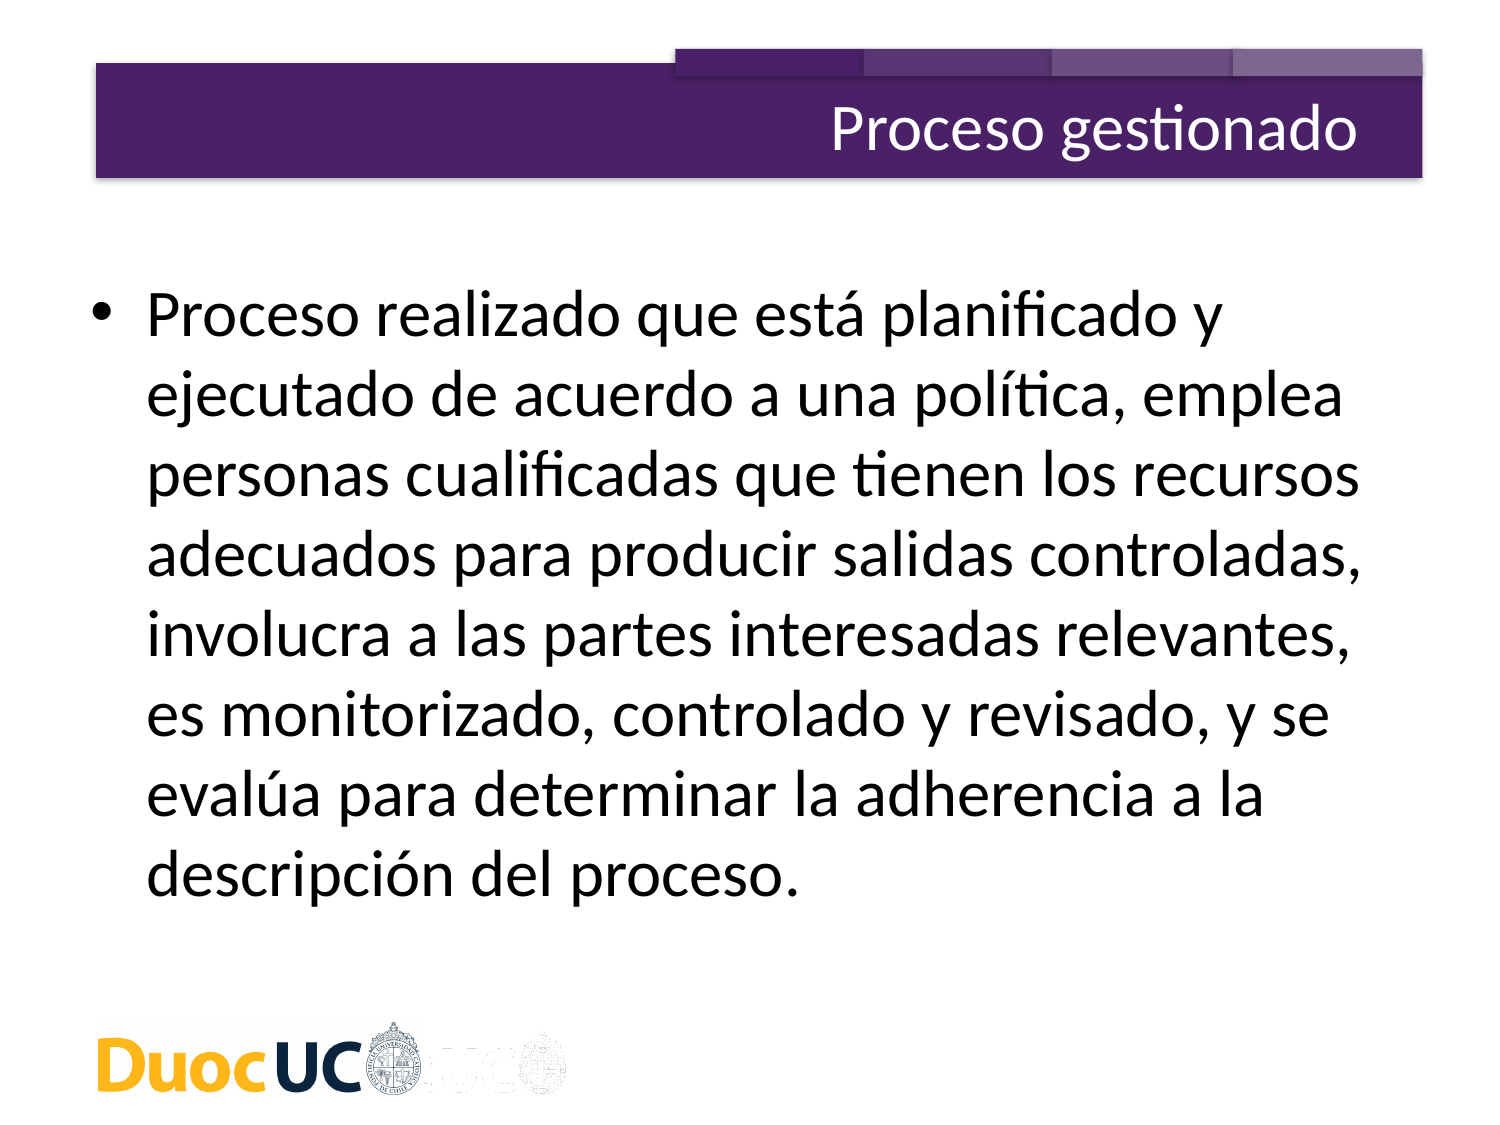

Proceso gestionado
Proceso realizado que está planificado y ejecutado de acuerdo a una política, emplea personas cualificadas que tienen los recursos adecuados para producir salidas controladas, involucra a las partes interesadas relevantes, es monitorizado, controlado y revisado, y se evalúa para determinar la adherencia a la descripción del proceso.